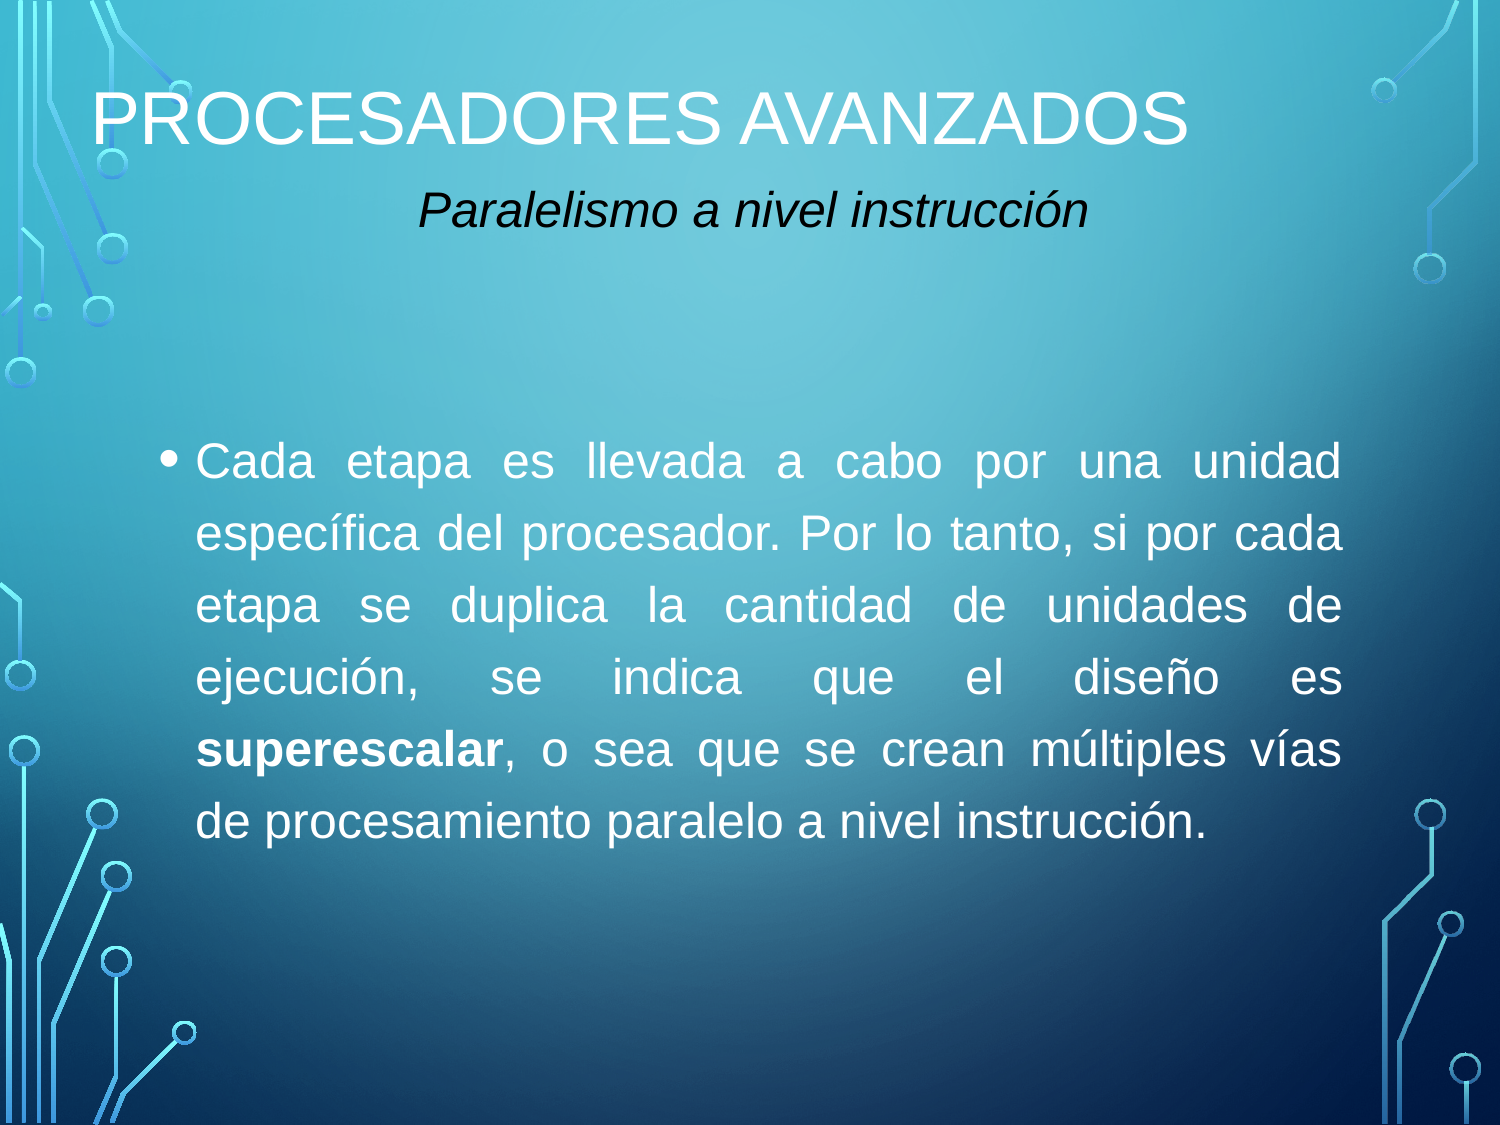

# Procesadores Avanzados
Paralelismo a nivel instrucción
Cada etapa es llevada a cabo por una unidad específica del procesador. Por lo tanto, si por cada etapa se duplica la cantidad de unidades de ejecución, se indica que el diseño es superescalar, o sea que se crean múltiples vías de procesamiento paralelo a nivel instrucción.